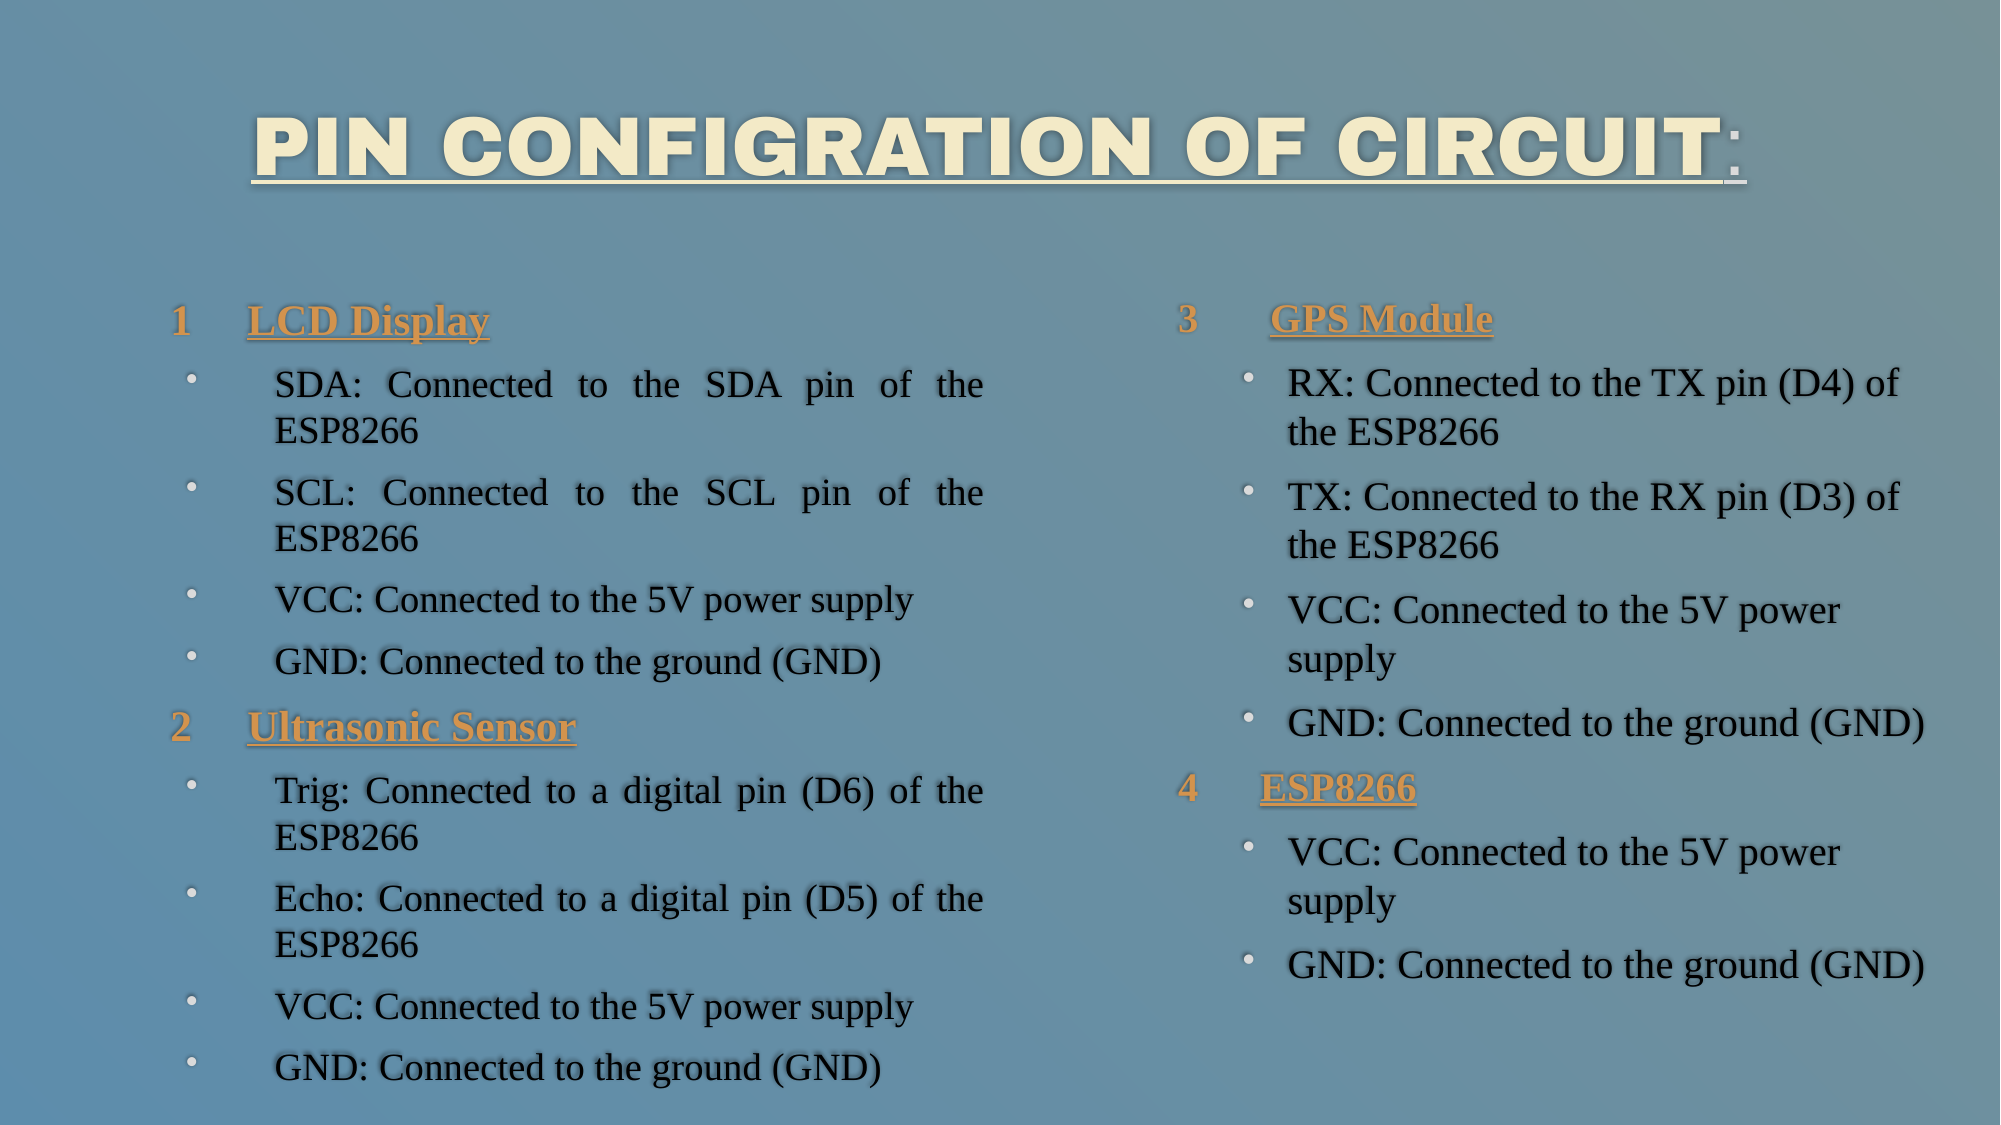

# PIN CONFIGRATION OF CIRCUIT:
1     LCD Display
SDA: Connected to the SDA pin of the ESP8266
SCL: Connected to the SCL pin of the ESP8266
VCC: Connected to the 5V power supply
GND: Connected to the ground (GND)
2     Ultrasonic Sensor
Trig: Connected to a digital pin (D6) of the ESP8266
Echo: Connected to a digital pin (D5) of the ESP8266
VCC: Connected to the 5V power supply
GND: Connected to the ground (GND)

3       GPS Module
RX: Connected to the TX pin (D4) of the ESP8266
TX: Connected to the RX pin (D3) of the ESP8266
VCC: Connected to the 5V power supply
GND: Connected to the ground (GND)
4      ESP8266
VCC: Connected to the 5V power supply
GND: Connected to the ground (GND)